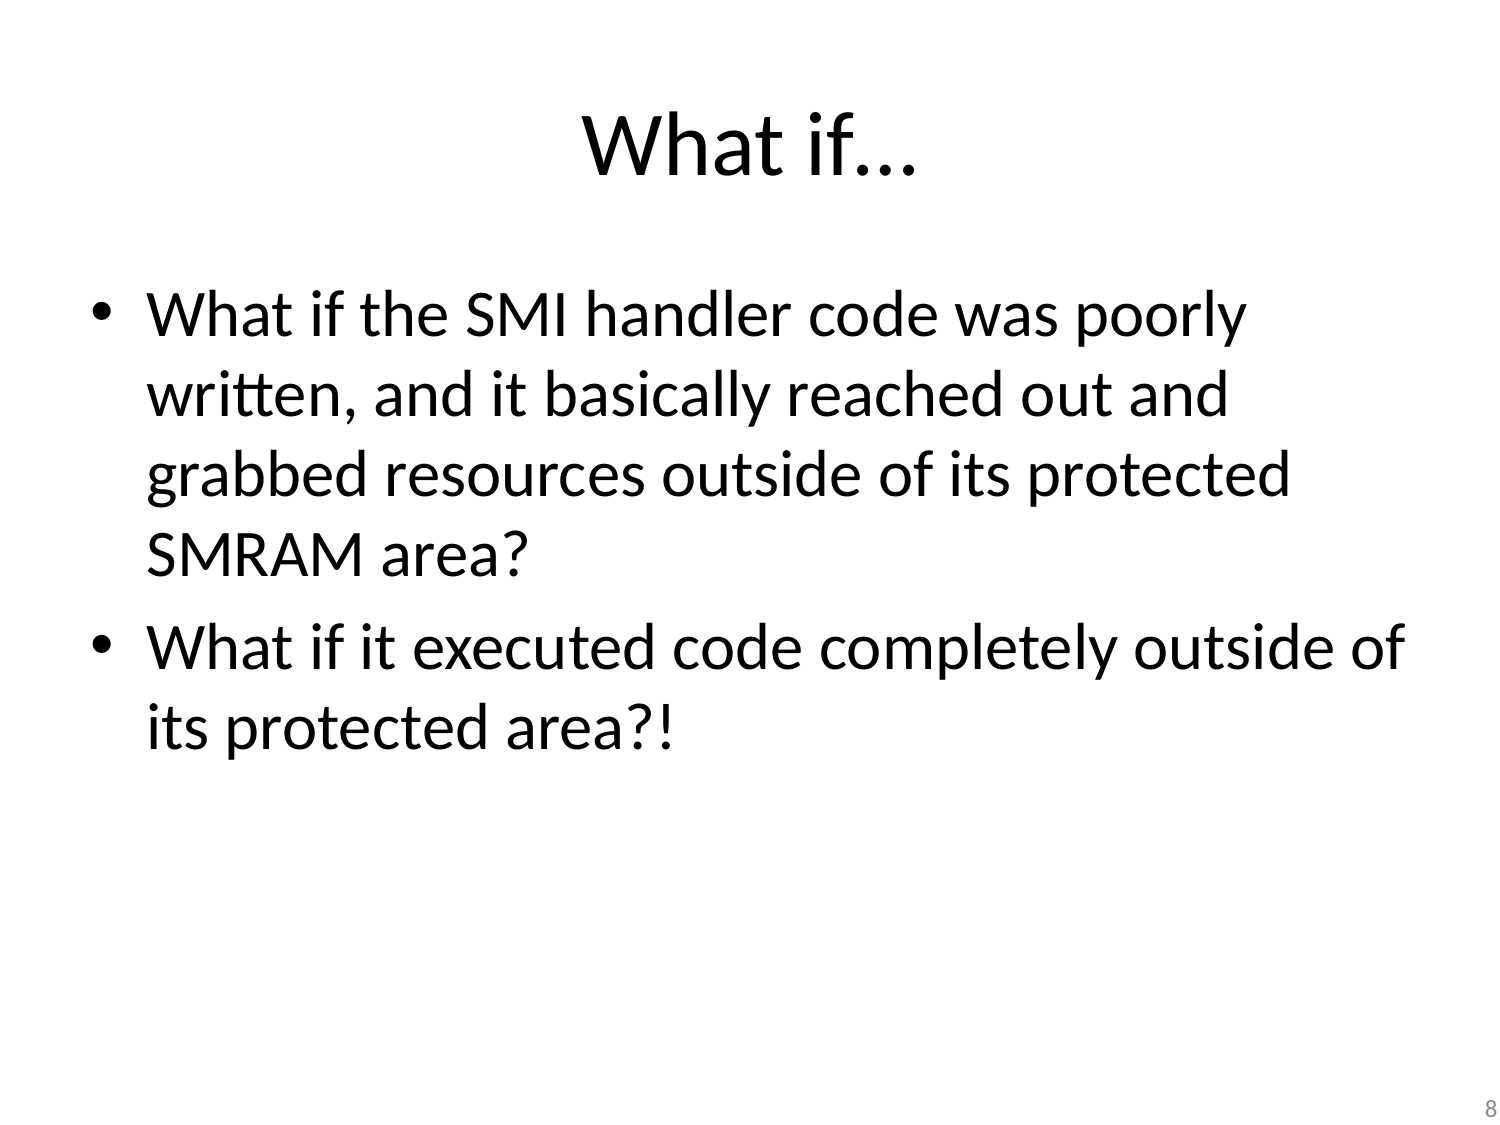

# What if…
What if the SMI handler code was poorly written, and it basically reached out and grabbed resources outside of its protected SMRAM area?
What if it executed code completely outside of its protected area?!
8